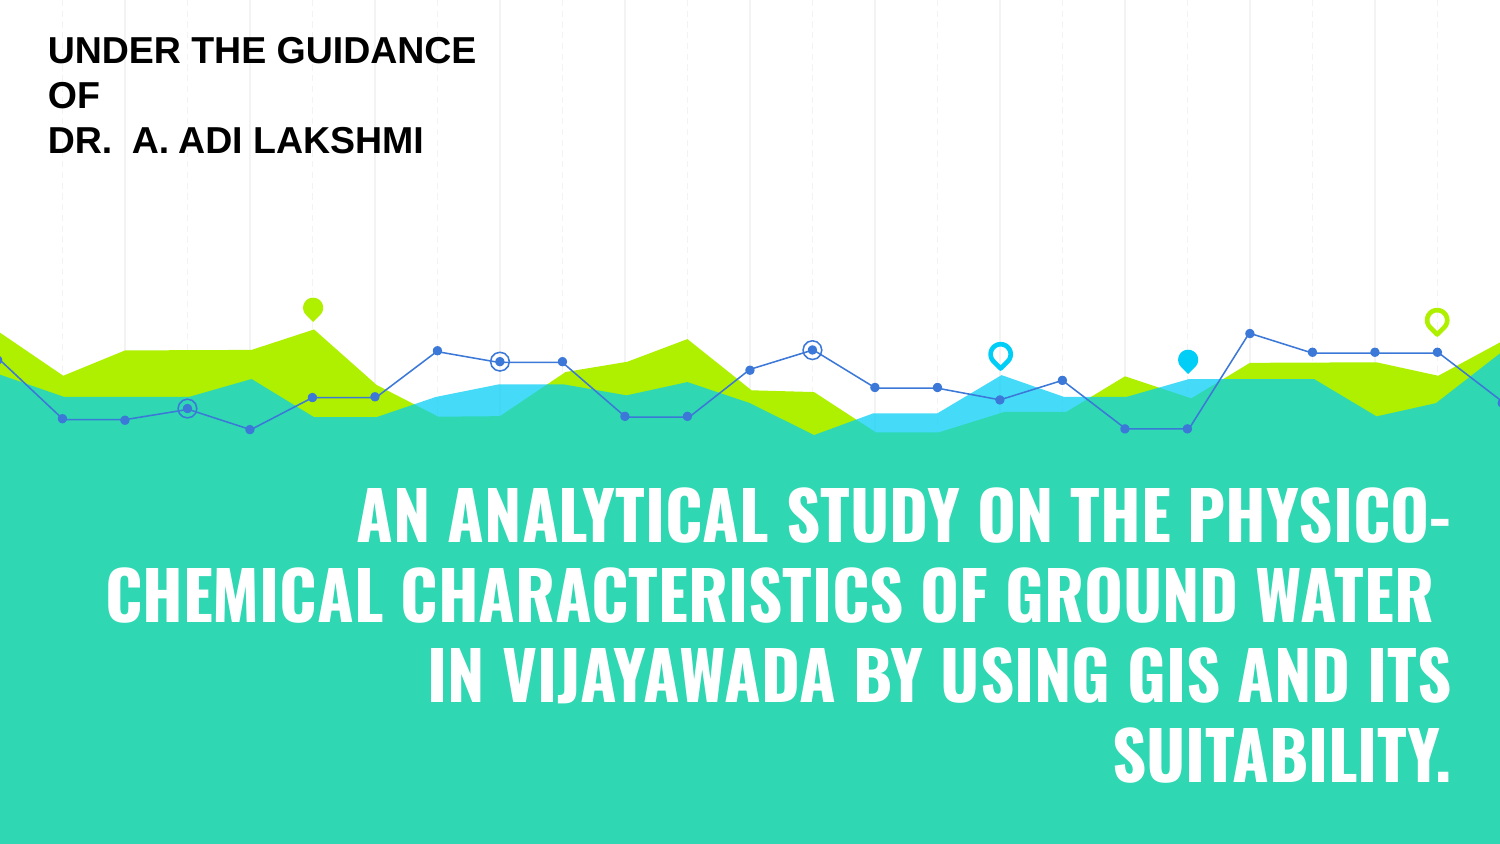

UNDER THE GUIDANCE OF
DR.  A. ADI LAKSHMI
# AN ANALYTICAL STUDY ON THE PHYSICO-CHEMICAL CHARACTERISTICS OF GROUND WATER  IN VIJAYAWADA BY USING GIS AND ITS SUITABILITY.